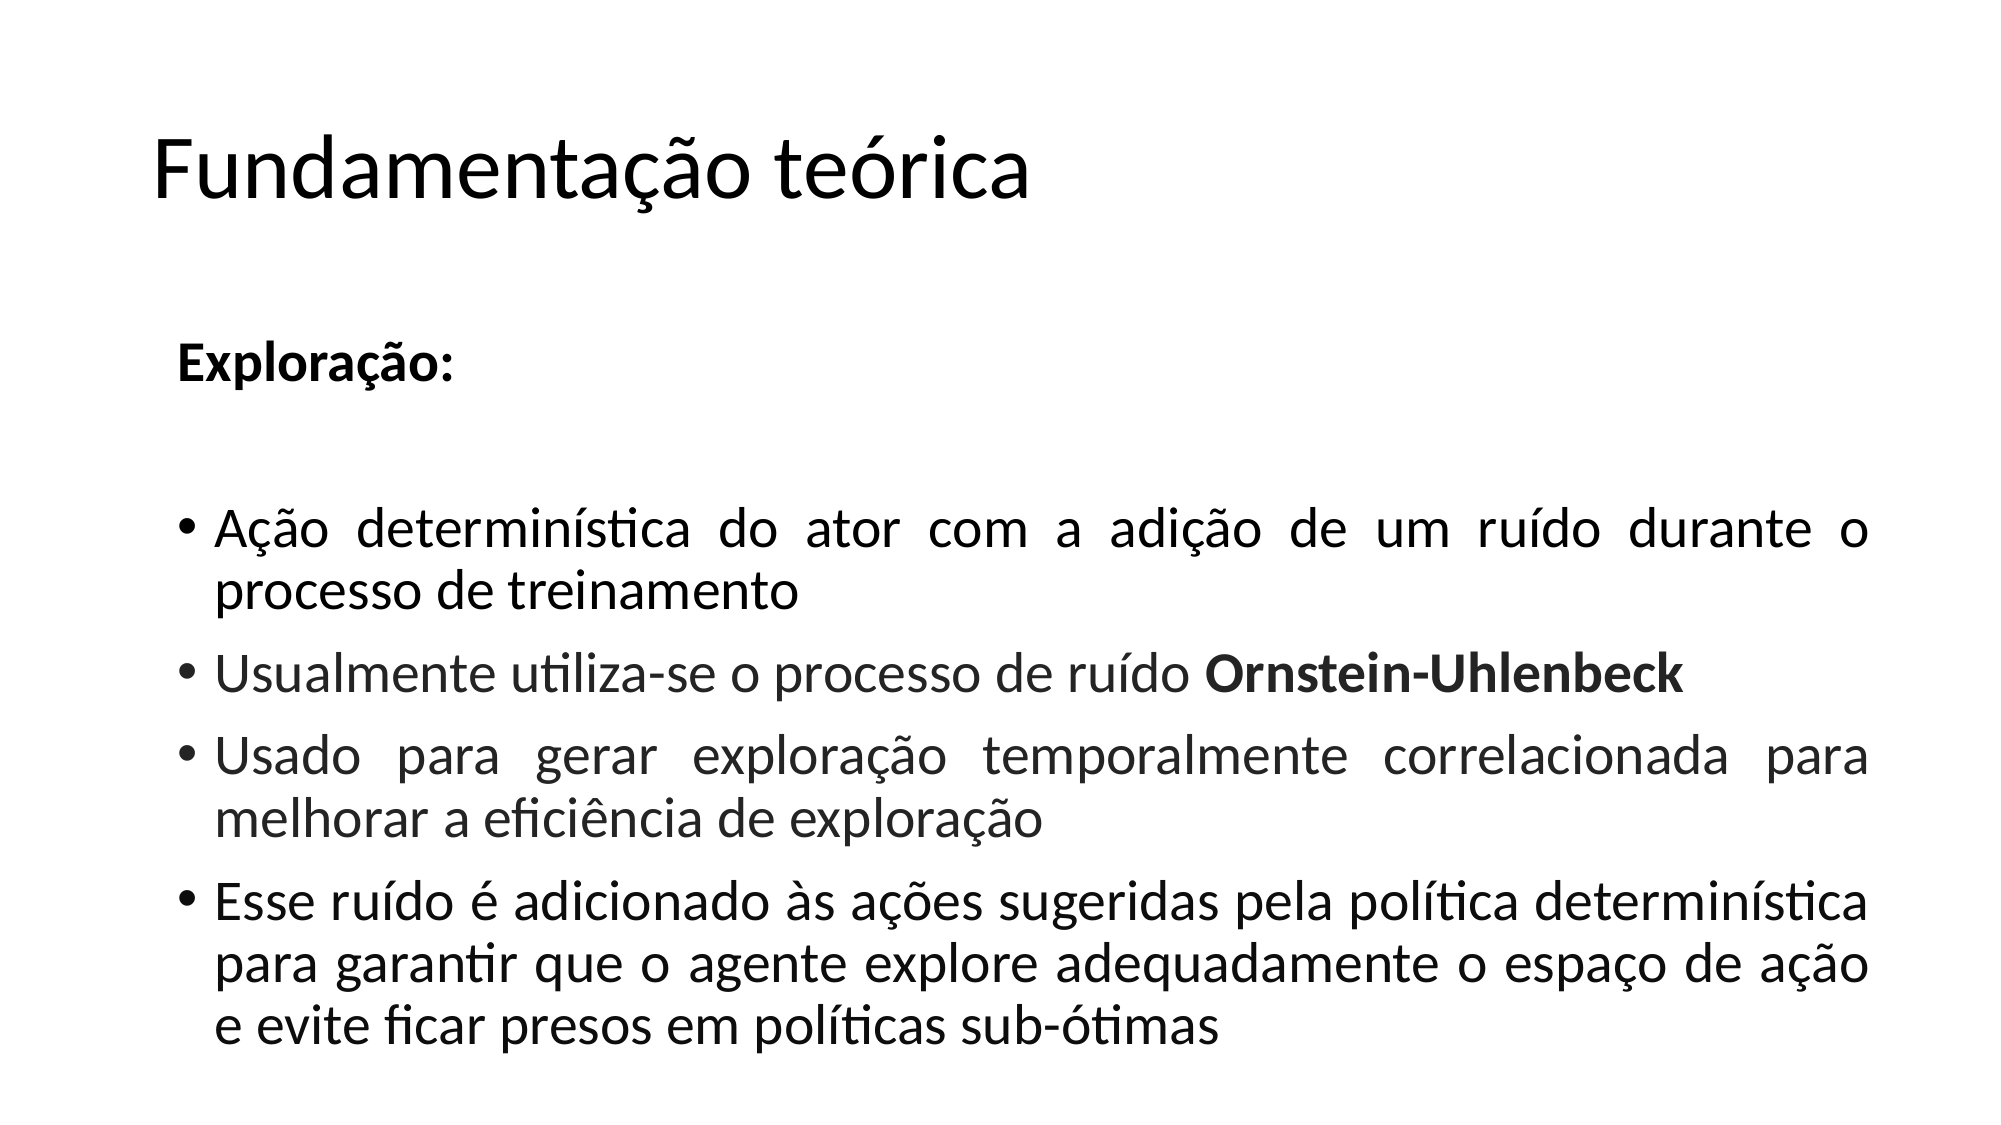

# Fundamentação teórica
Exploração:

Ação determinística do ator com a adição de um ruído durante o processo de treinamento
Usualmente utiliza-se o processo de ruído Ornstein-Uhlenbeck
Usado para gerar exploração temporalmente correlacionada para melhorar a eficiência de exploração
Esse ruído é adicionado às ações sugeridas pela política determinística para garantir que o agente explore adequadamente o espaço de ação e evite ficar presos em políticas sub-ótimas